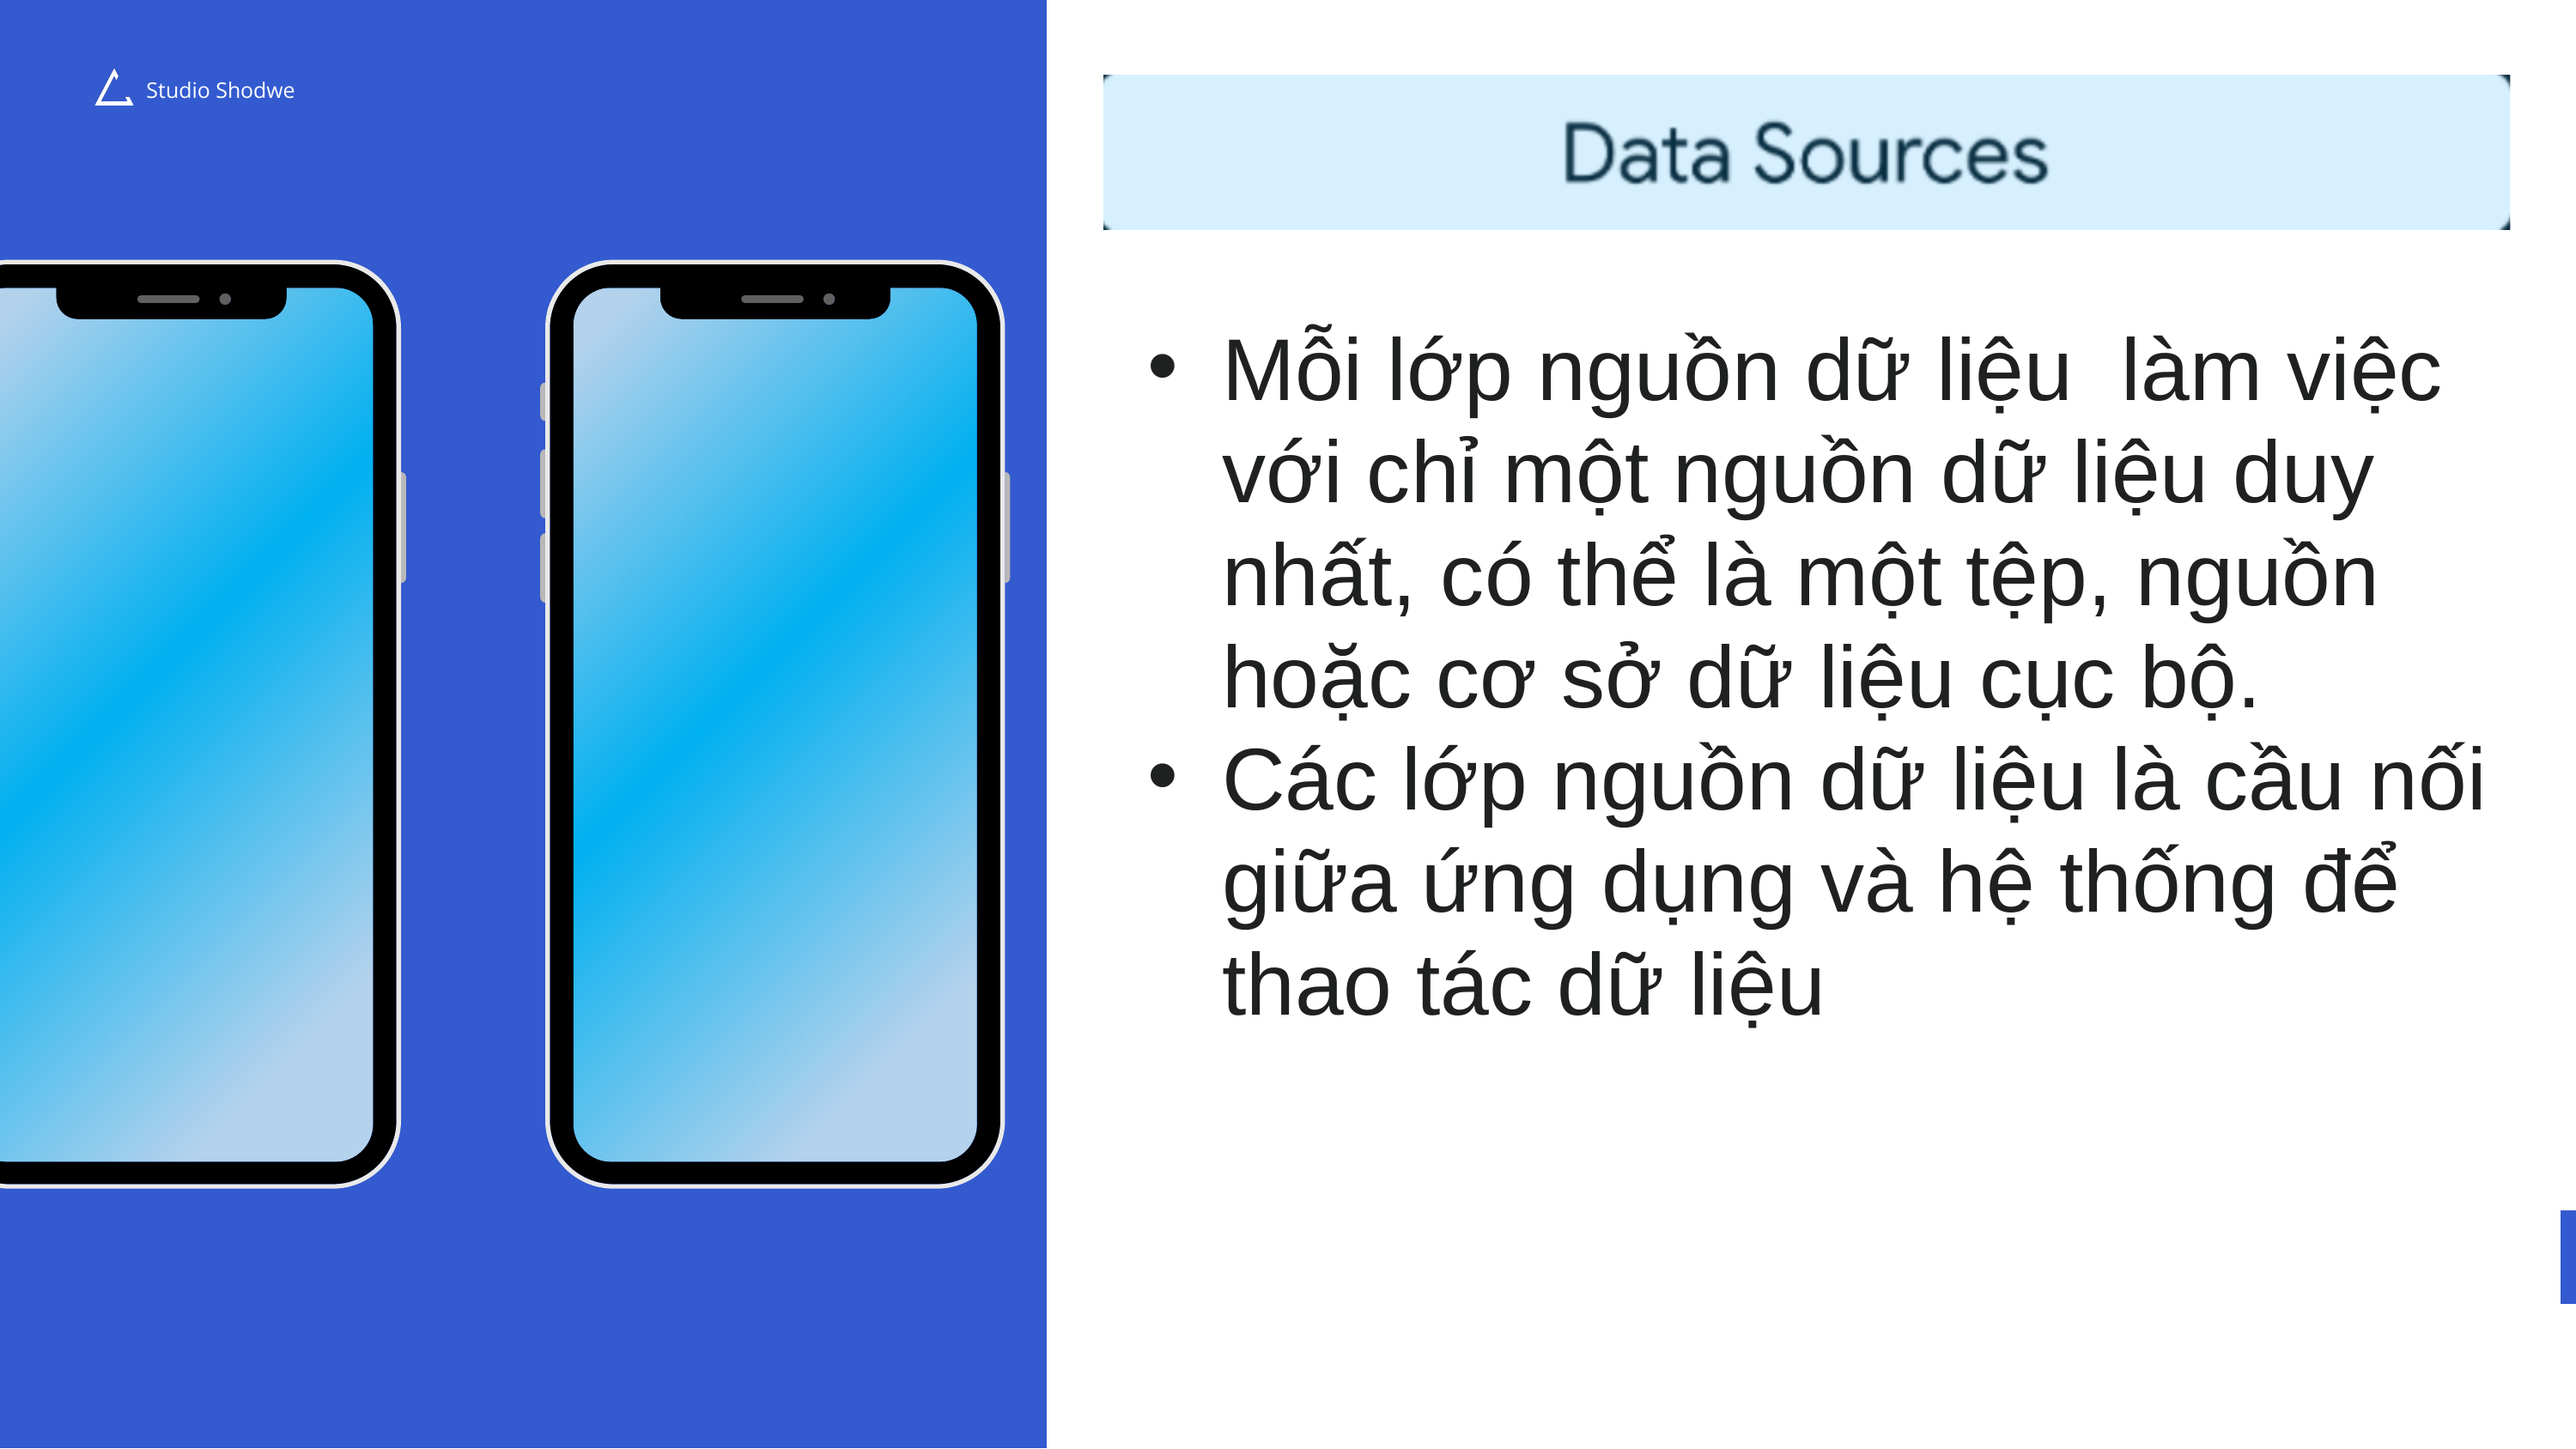

Studio Shodwe

Mỗi lớp nguồn dữ liệu  làm việc với chỉ một nguồn dữ liệu duy nhất, có thể là một tệp, nguồn hoặc cơ sở dữ liệu cục bộ.
Các lớp nguồn dữ liệu là cầu nối giữa ứng dụng và hệ thống để thao tác dữ liệu